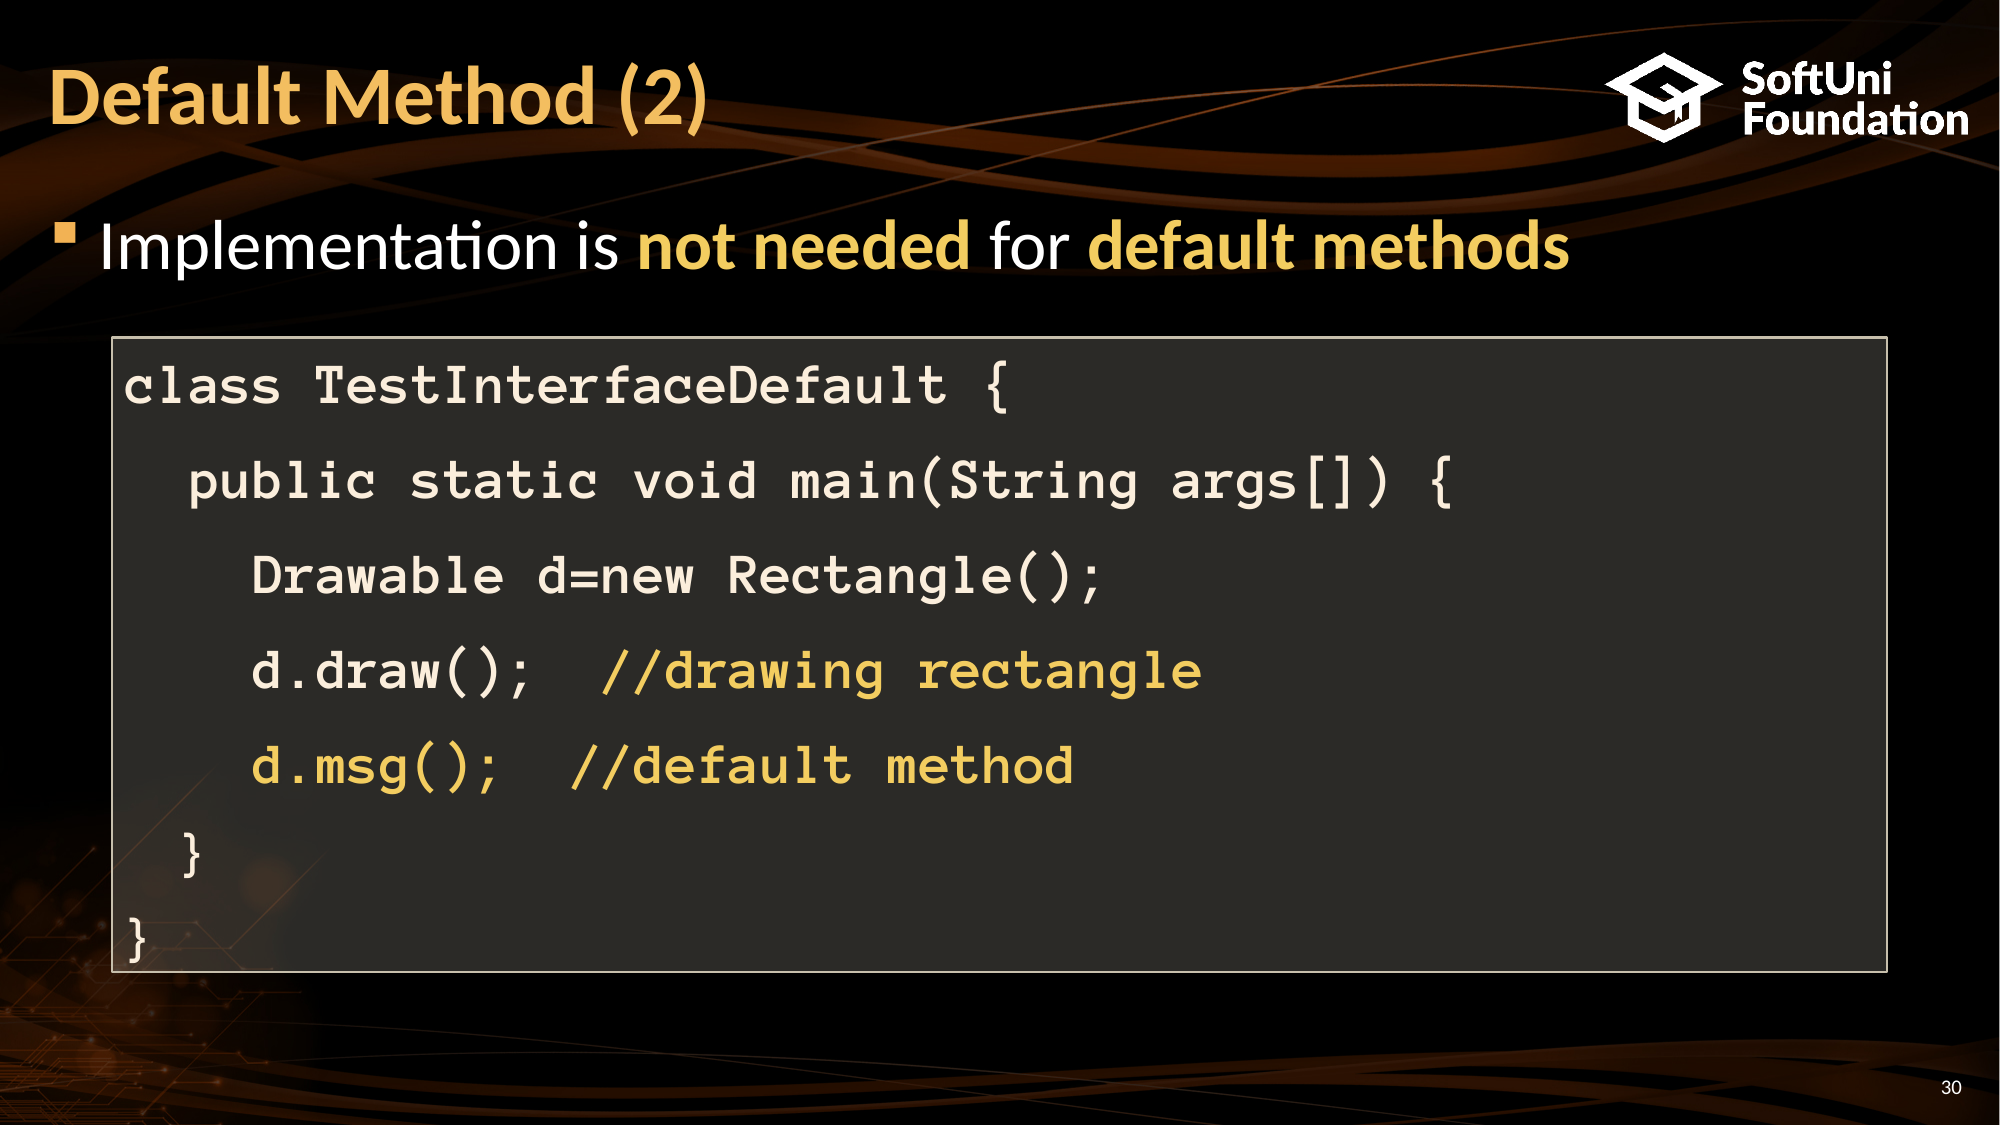

# Default Method (2)
Implementation is not needed for default methods

class TestInterfaceDefault {
  public static void main(String args[]) {
    Drawable d=new Rectangle();
    d.draw();  //drawing rectangle
    d.msg();  //default method
  }
}
30